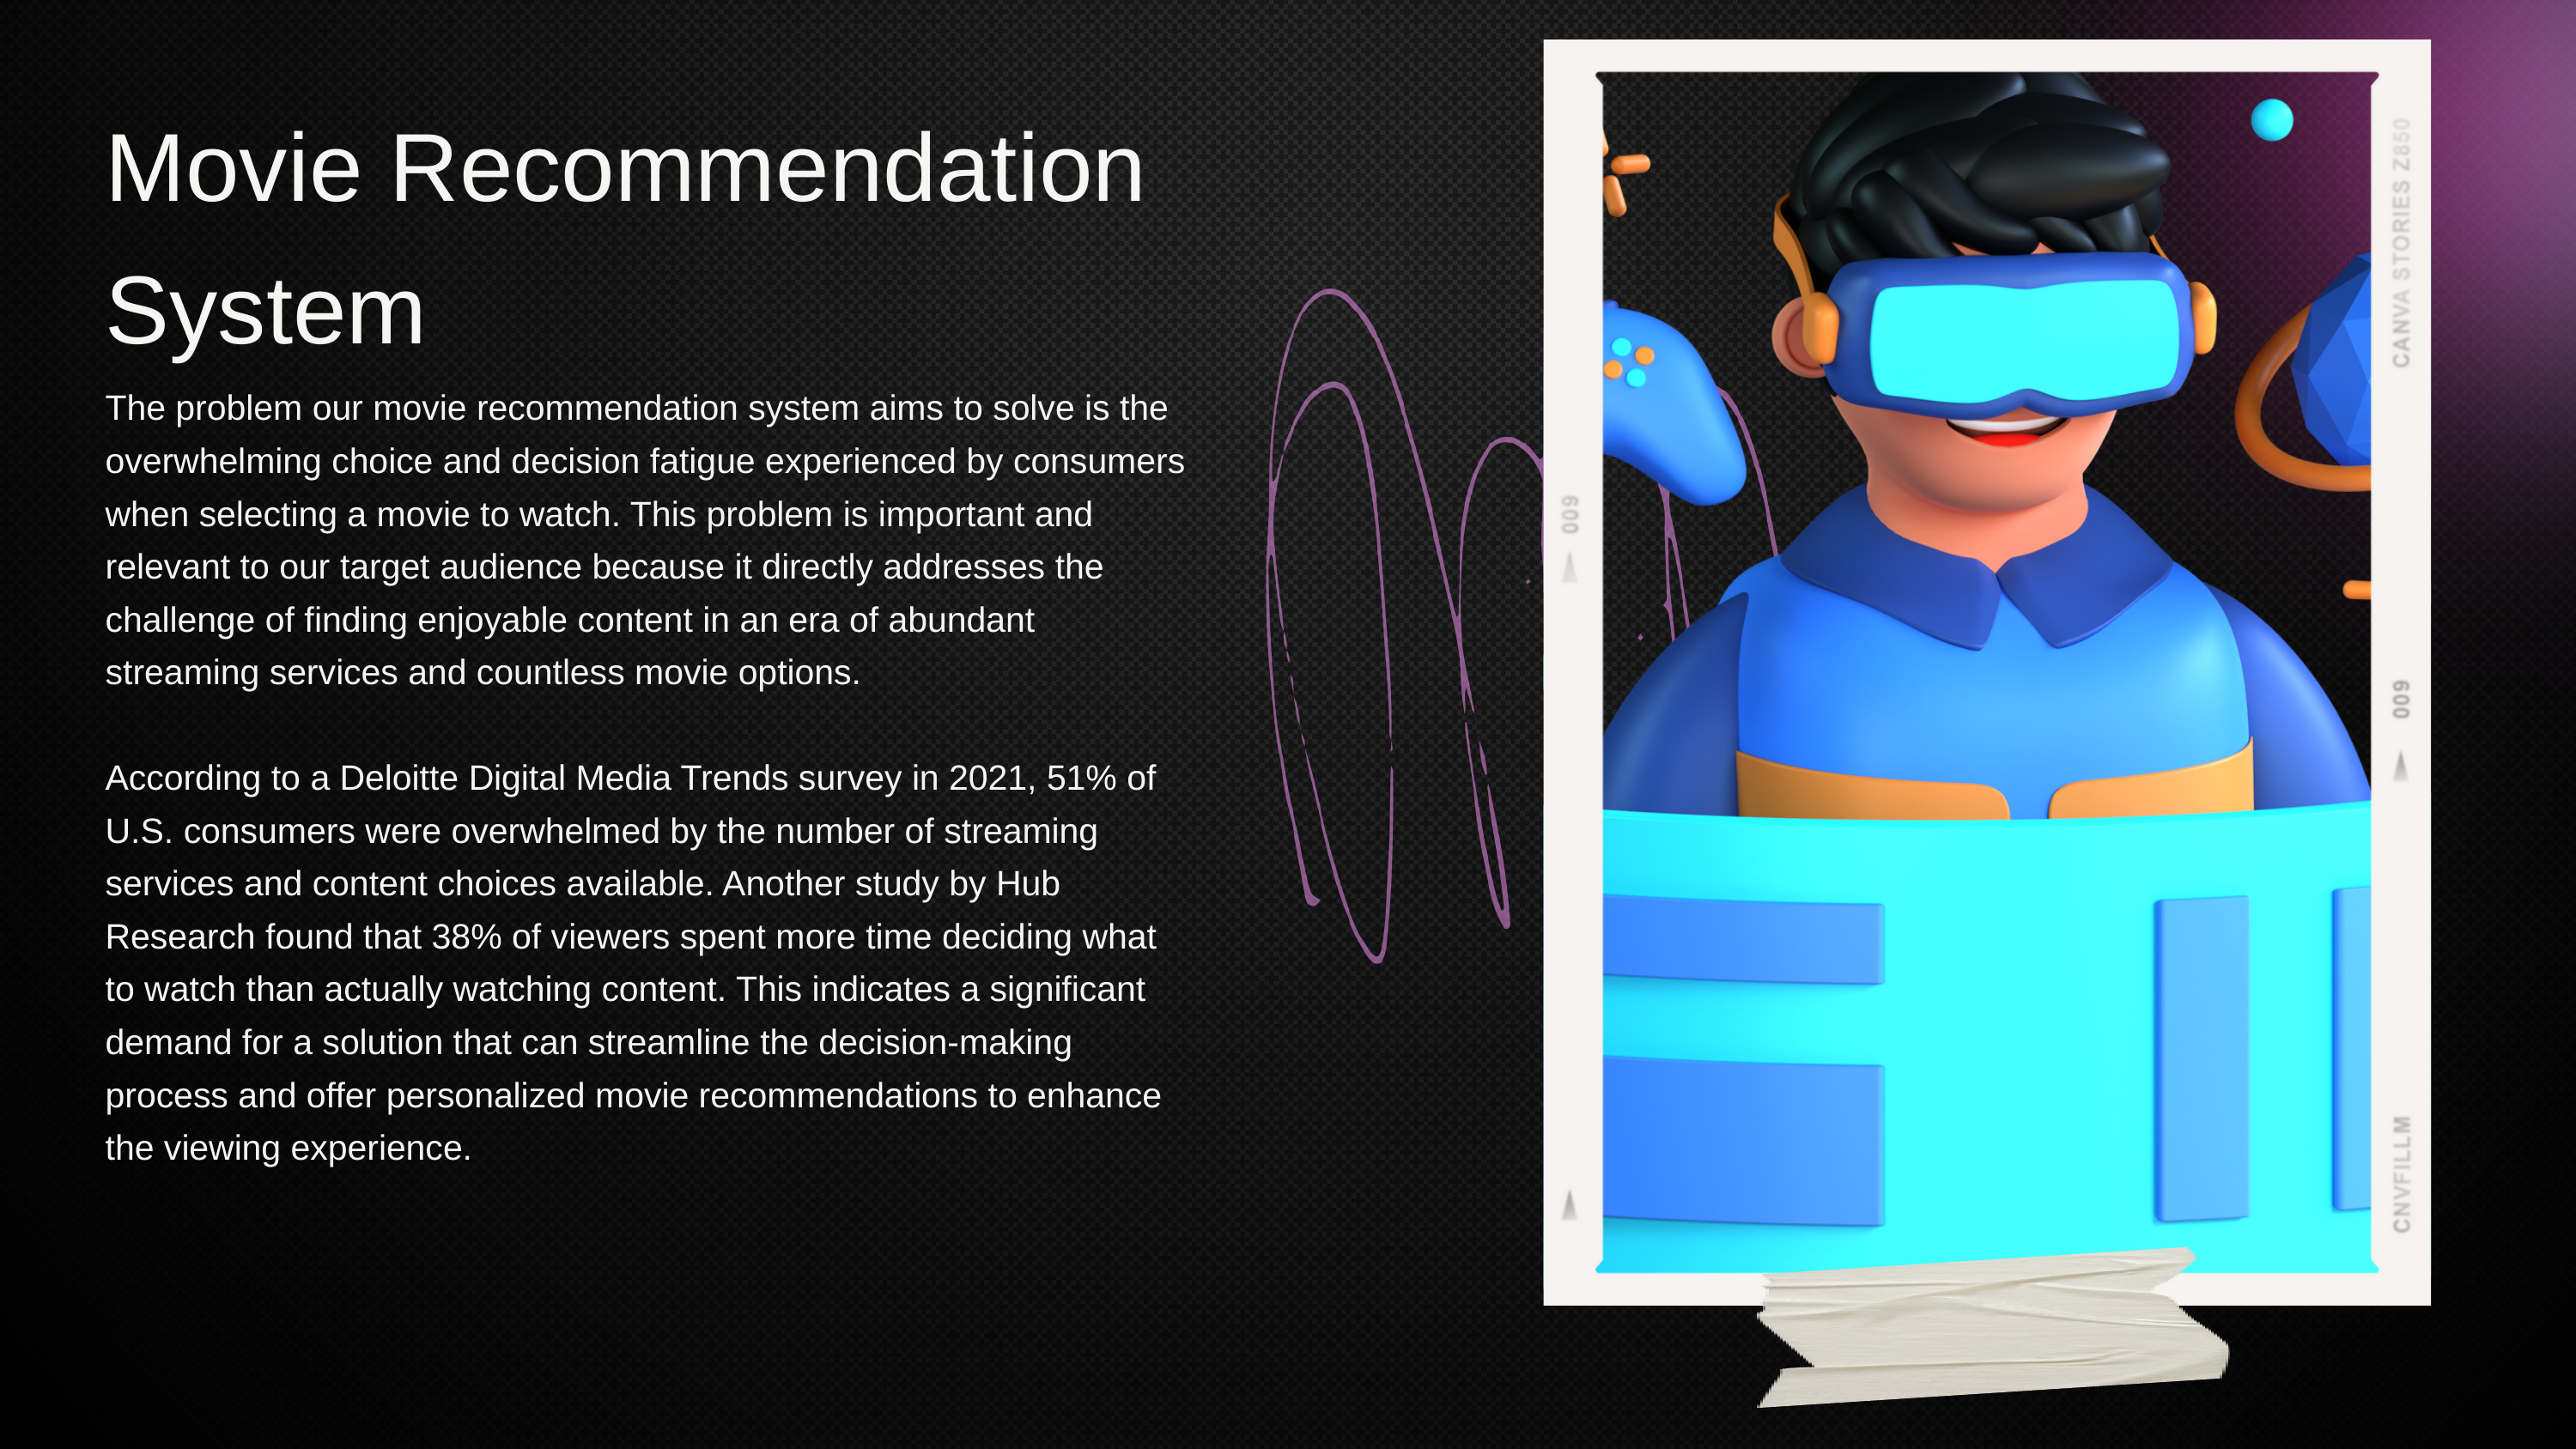

Movie Recommendation System

The problem our movie recommendation system aims to solve is the overwhelming choice and decision fatigue experienced by consumers when selecting a movie to watch. This problem is important and relevant to our target audience because it directly addresses the challenge of finding enjoyable content in an era of abundant streaming services and countless movie options.

According to a Deloitte Digital Media Trends survey in 2021, 51% of U.S. consumers were overwhelmed by the number of streaming services and content choices available. Another study by Hub Research found that 38% of viewers spent more time deciding what to watch than actually watching content. This indicates a significant demand for a solution that can streamline the decision-making process and offer personalized movie recommendations to enhance the viewing experience.